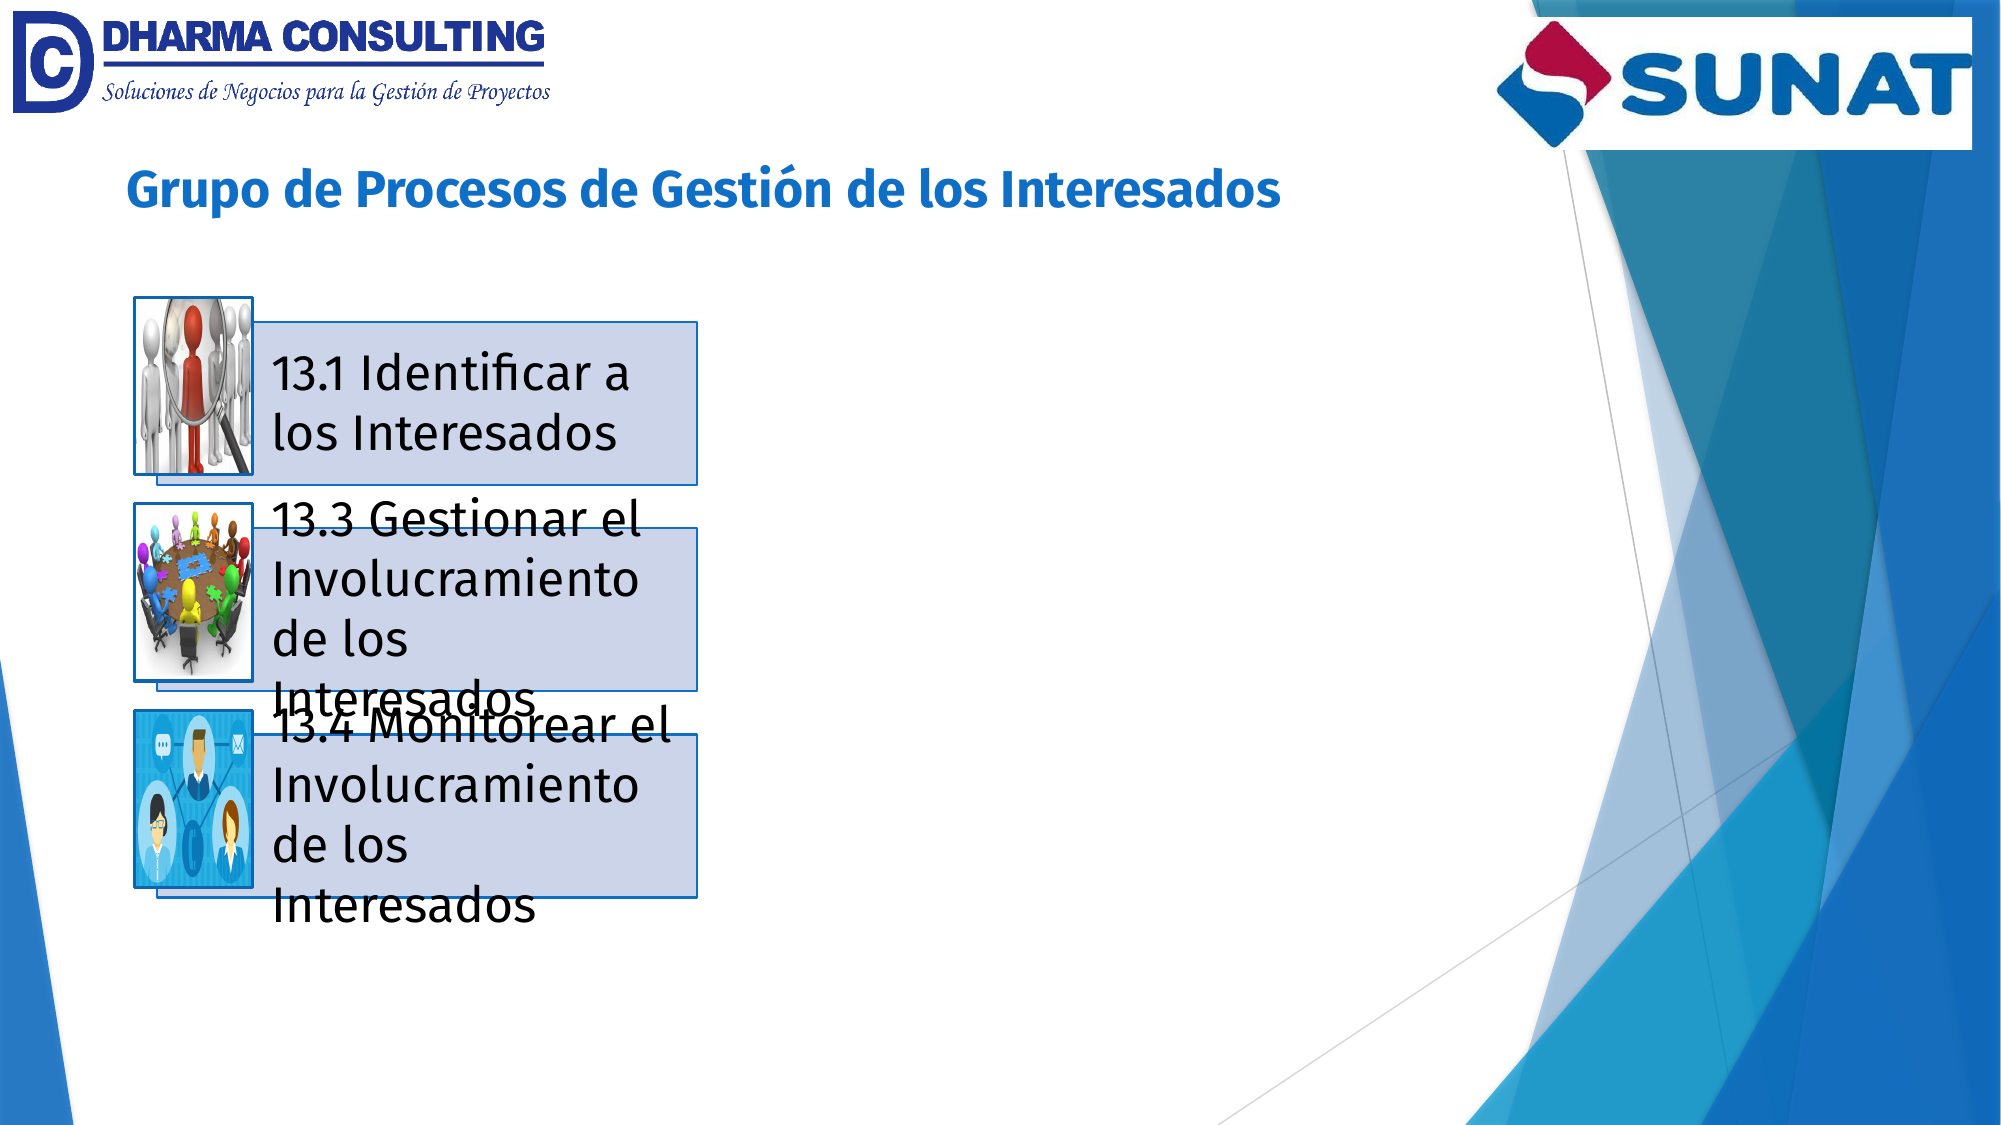

Grupo de Procesos de Gestión de los Interesados
13.1 Identificar a los Interesados
13.3 Gestionar el Involucramiento de los Interesados
13.4 Monitorear el Involucramiento de los Interesados